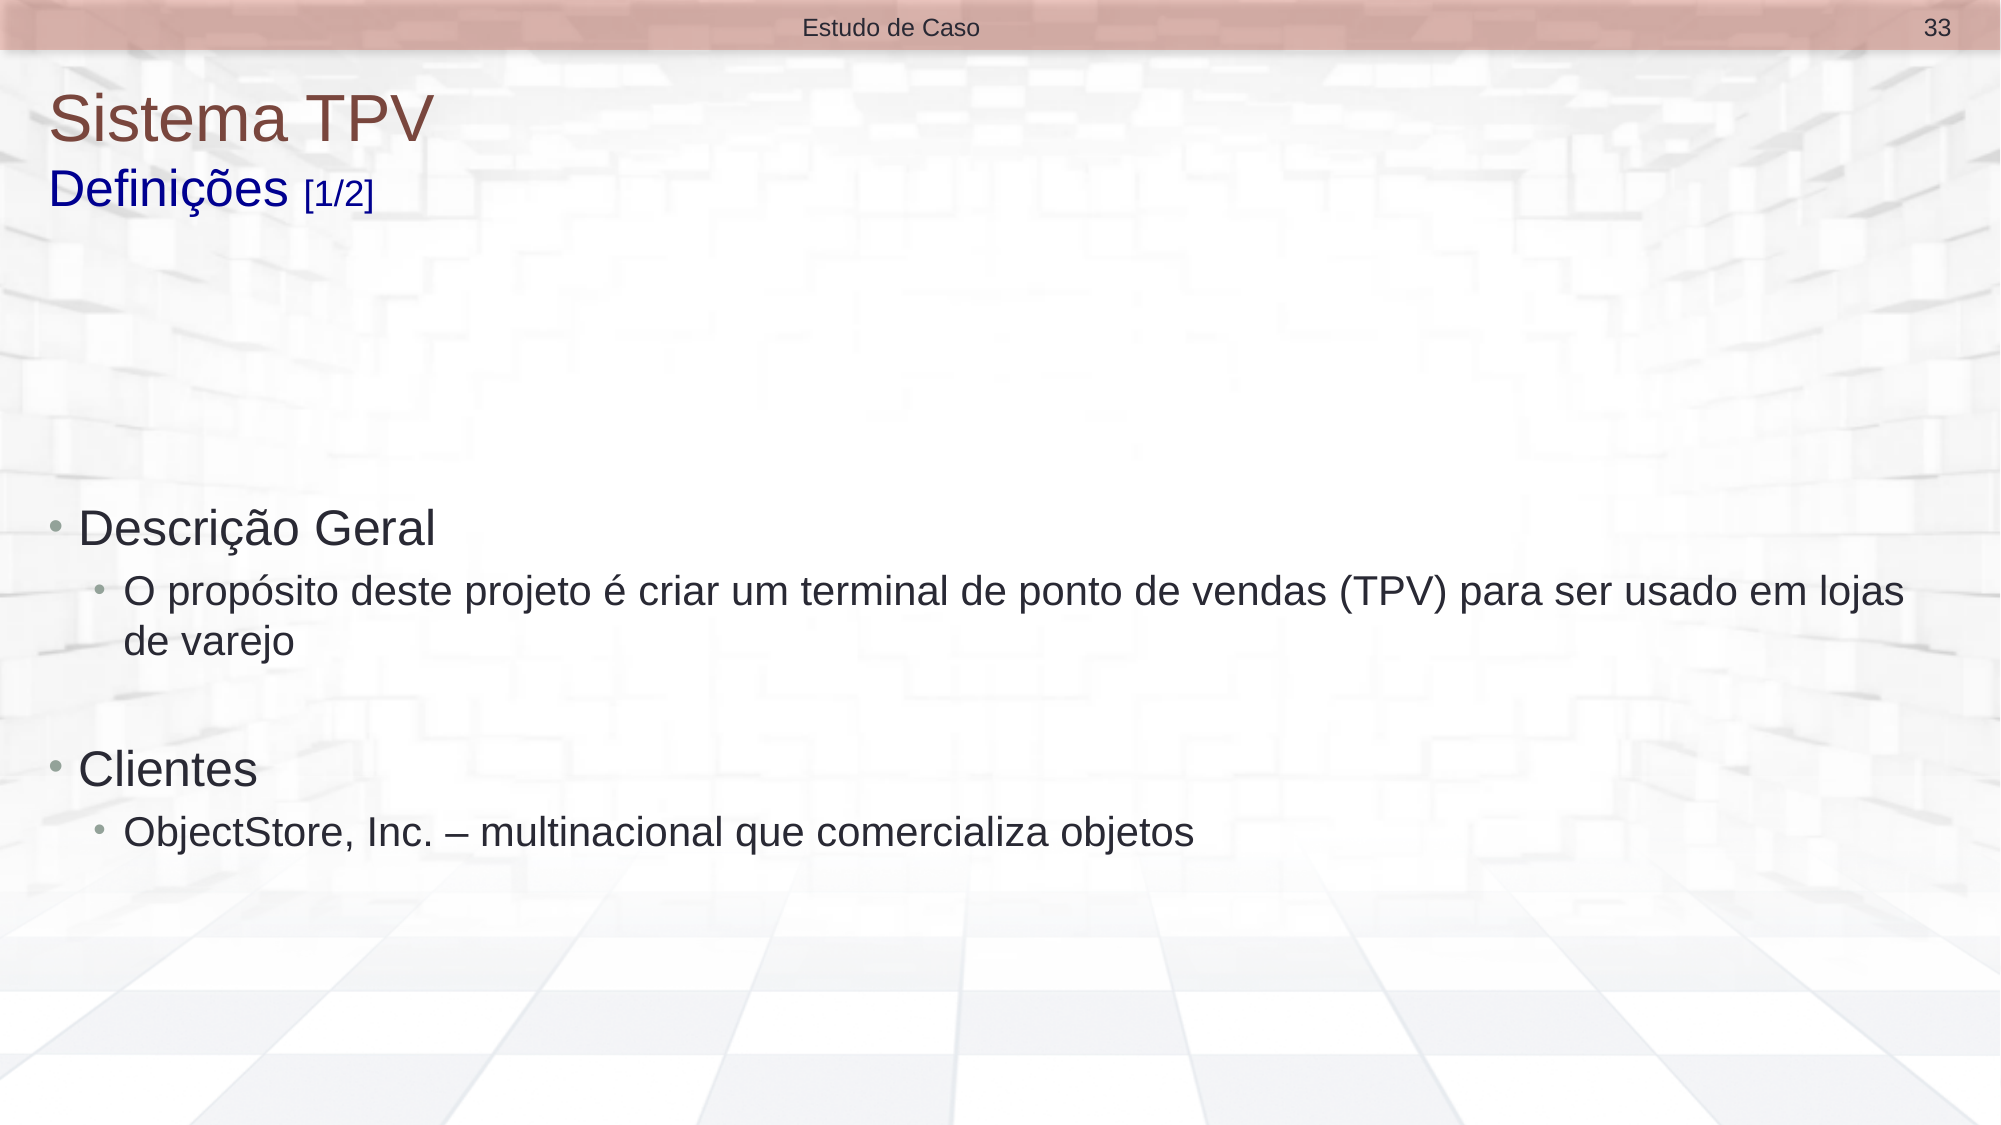

33
Estudo de Caso
# Sistema TPV Definições [1/2]
Descrição Geral
O propósito deste projeto é criar um terminal de ponto de vendas (TPV) para ser usado em lojas de varejo

Clientes
ObjectStore, Inc. – multinacional que comercializa objetos